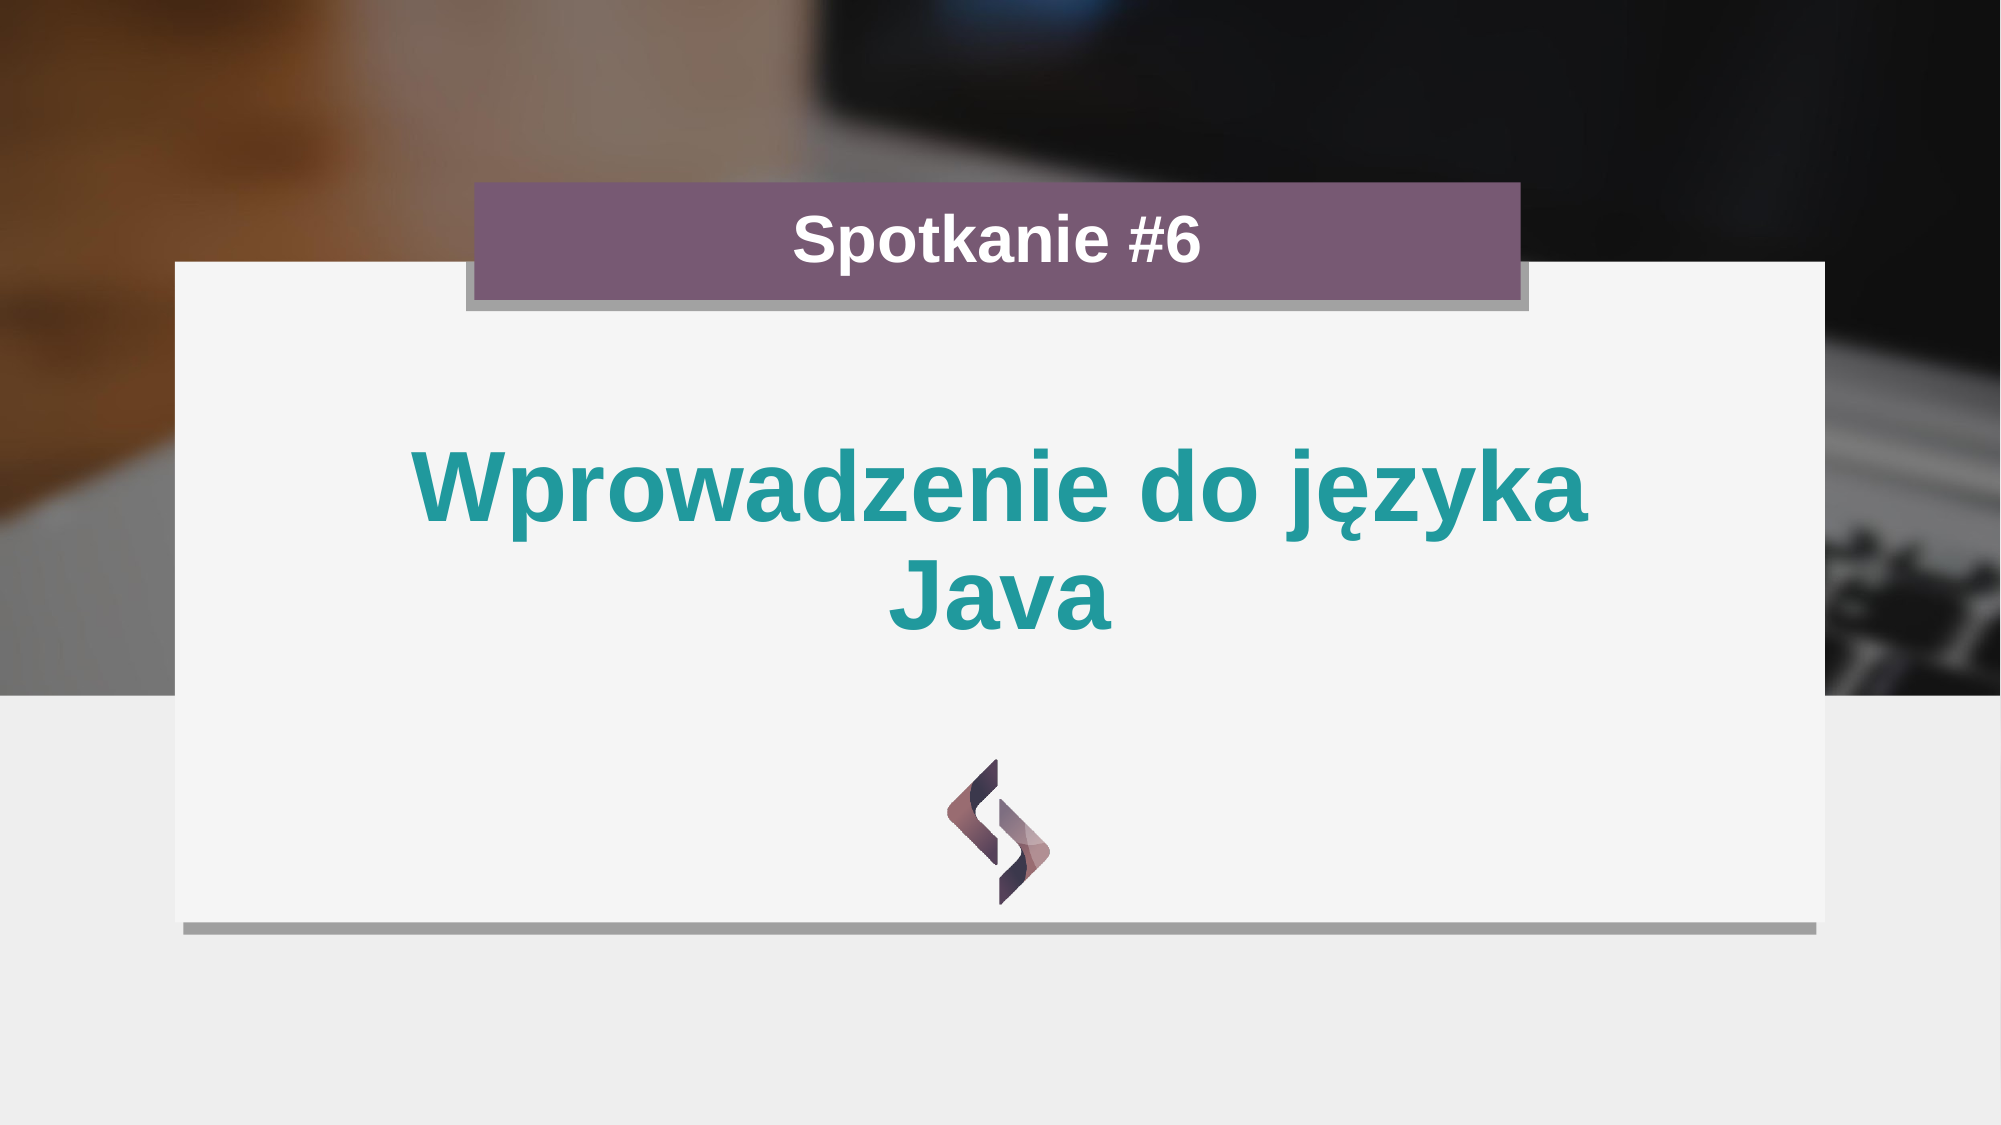

# Spotkanie #6
Wprowadzenie do języka Java